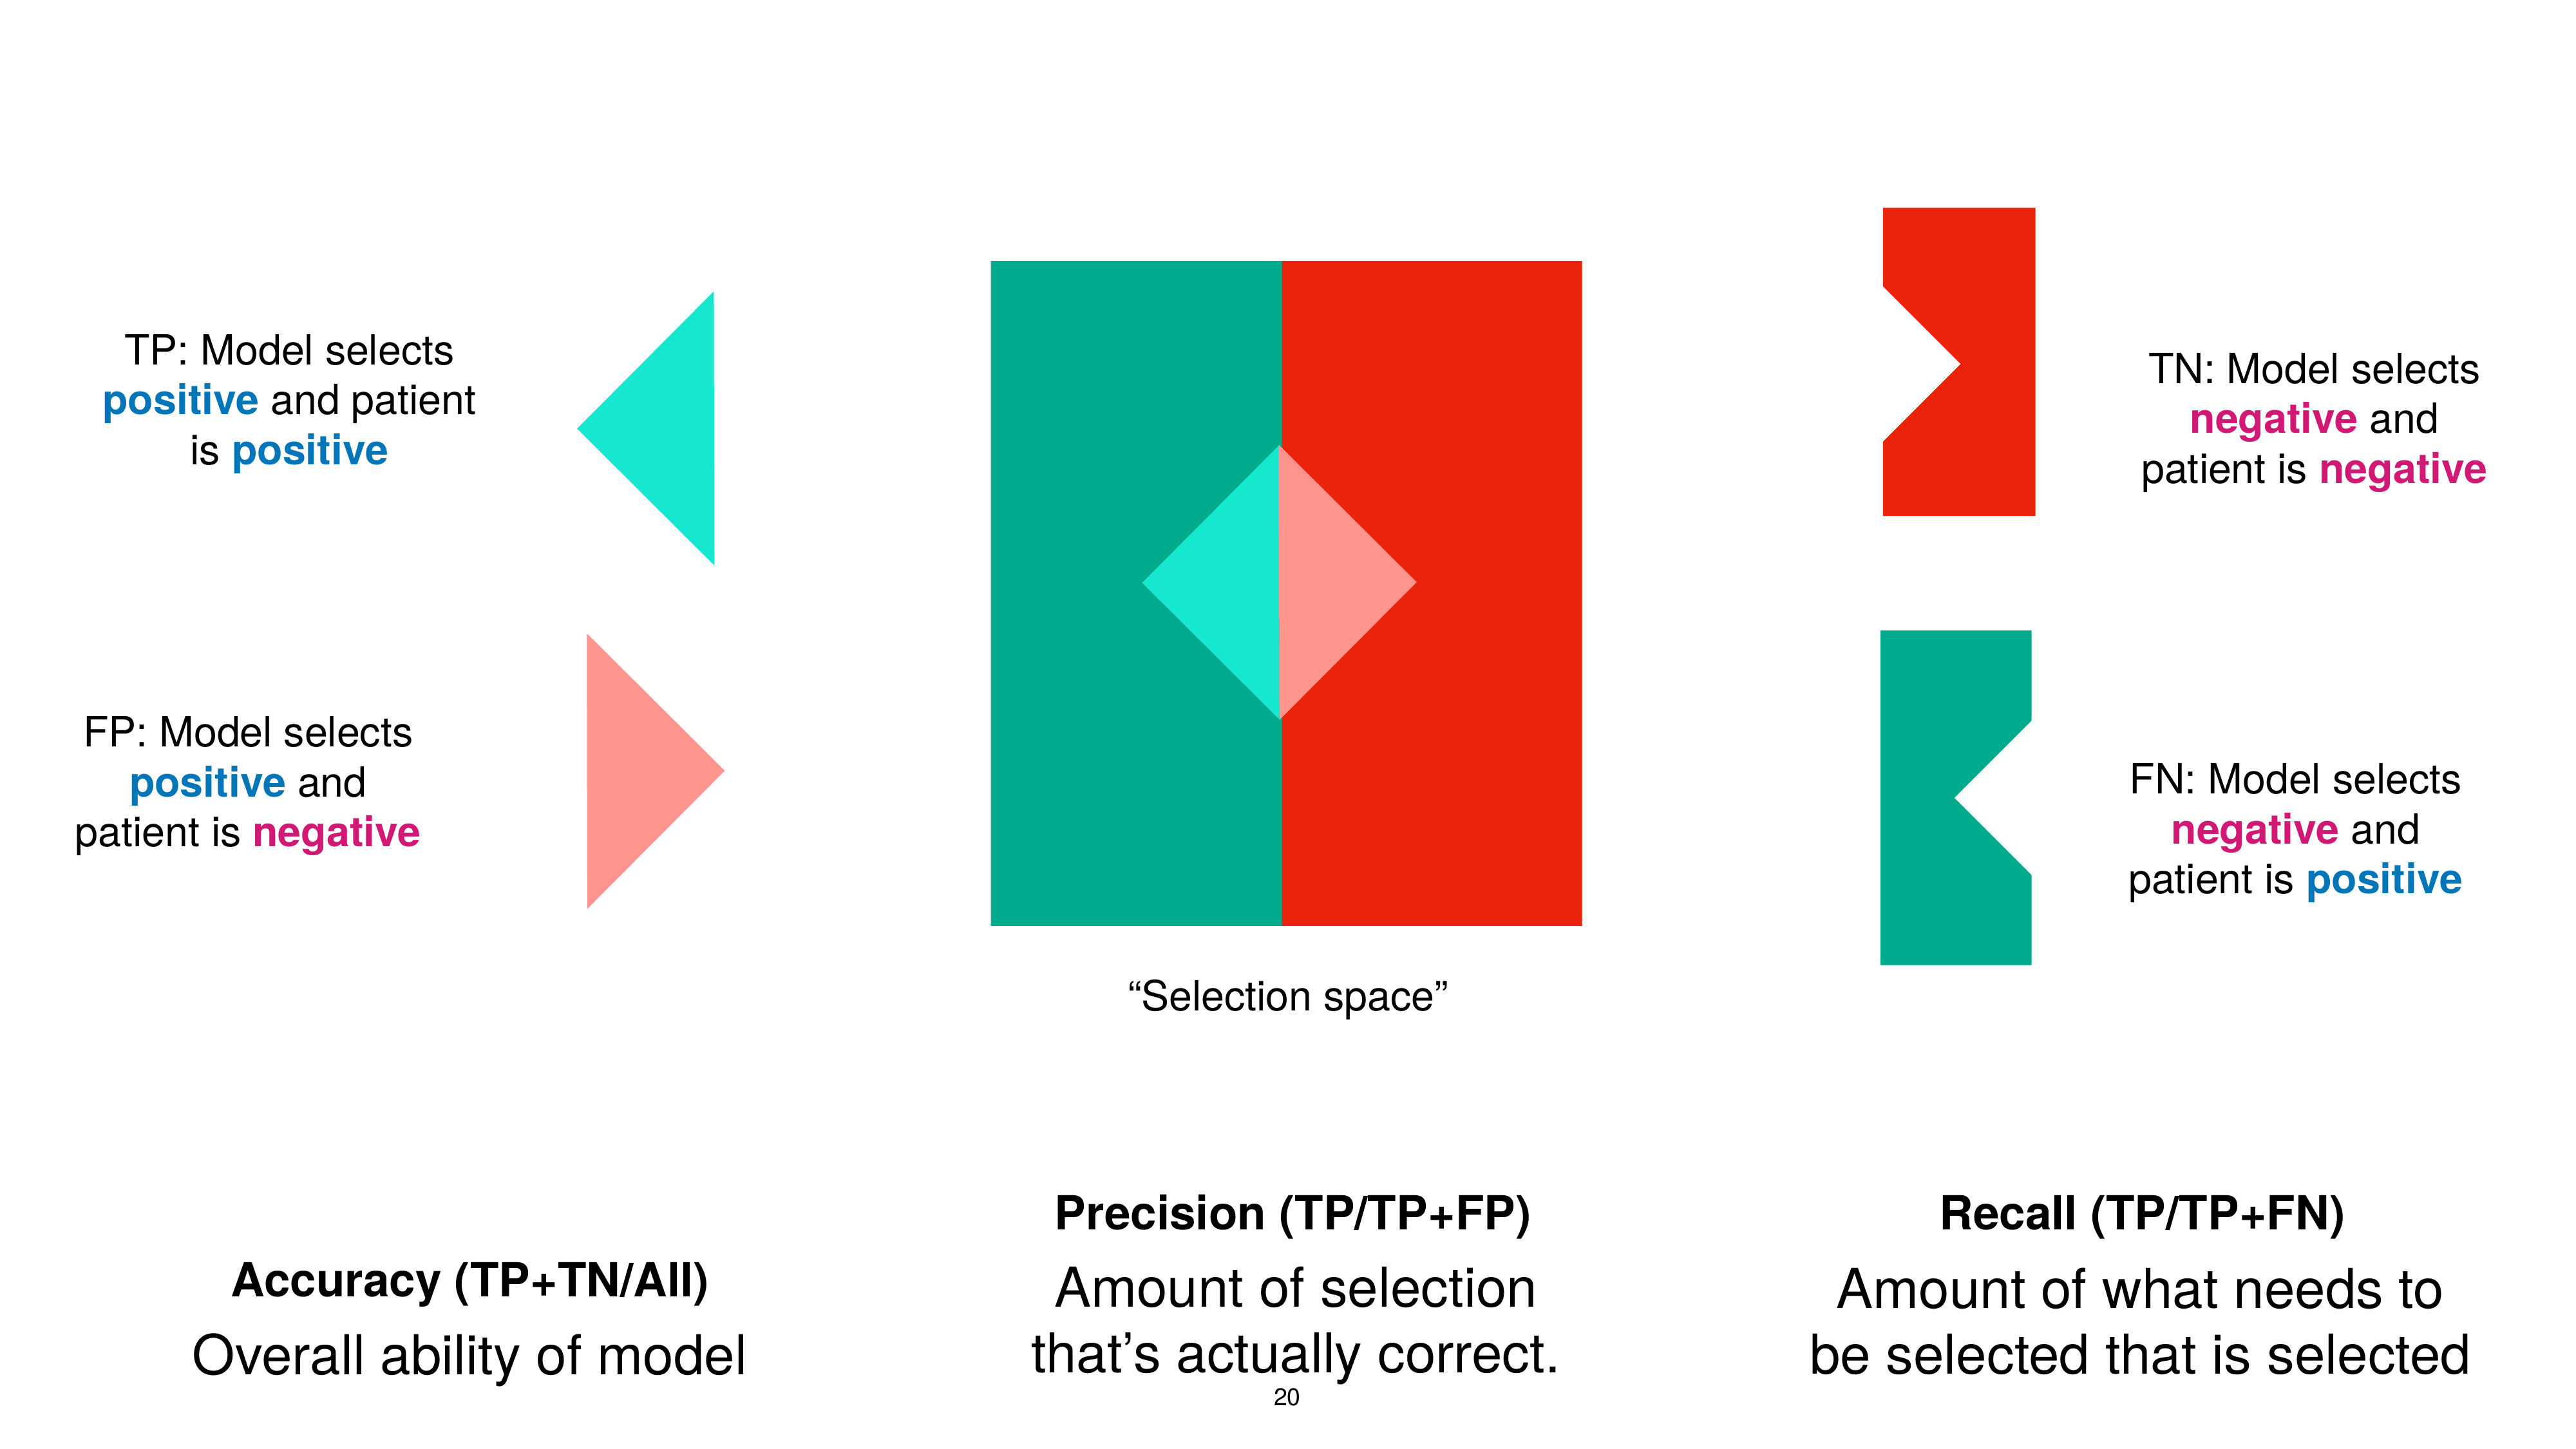

TP: Model selects positive and patient is positive

TN: Model selects negative and patient is negative

FP: Model selects positive and patient is negative

FN: Model selects negative and patient is positive
“Selection space”
Precision (TP/TP+FP)
Recall (TP/TP+FN)
Accuracy (TP+TN/All)
Amount of selection that’s actually correct.
Amount of what needs to be selected that is selected
Overall ability of model
20